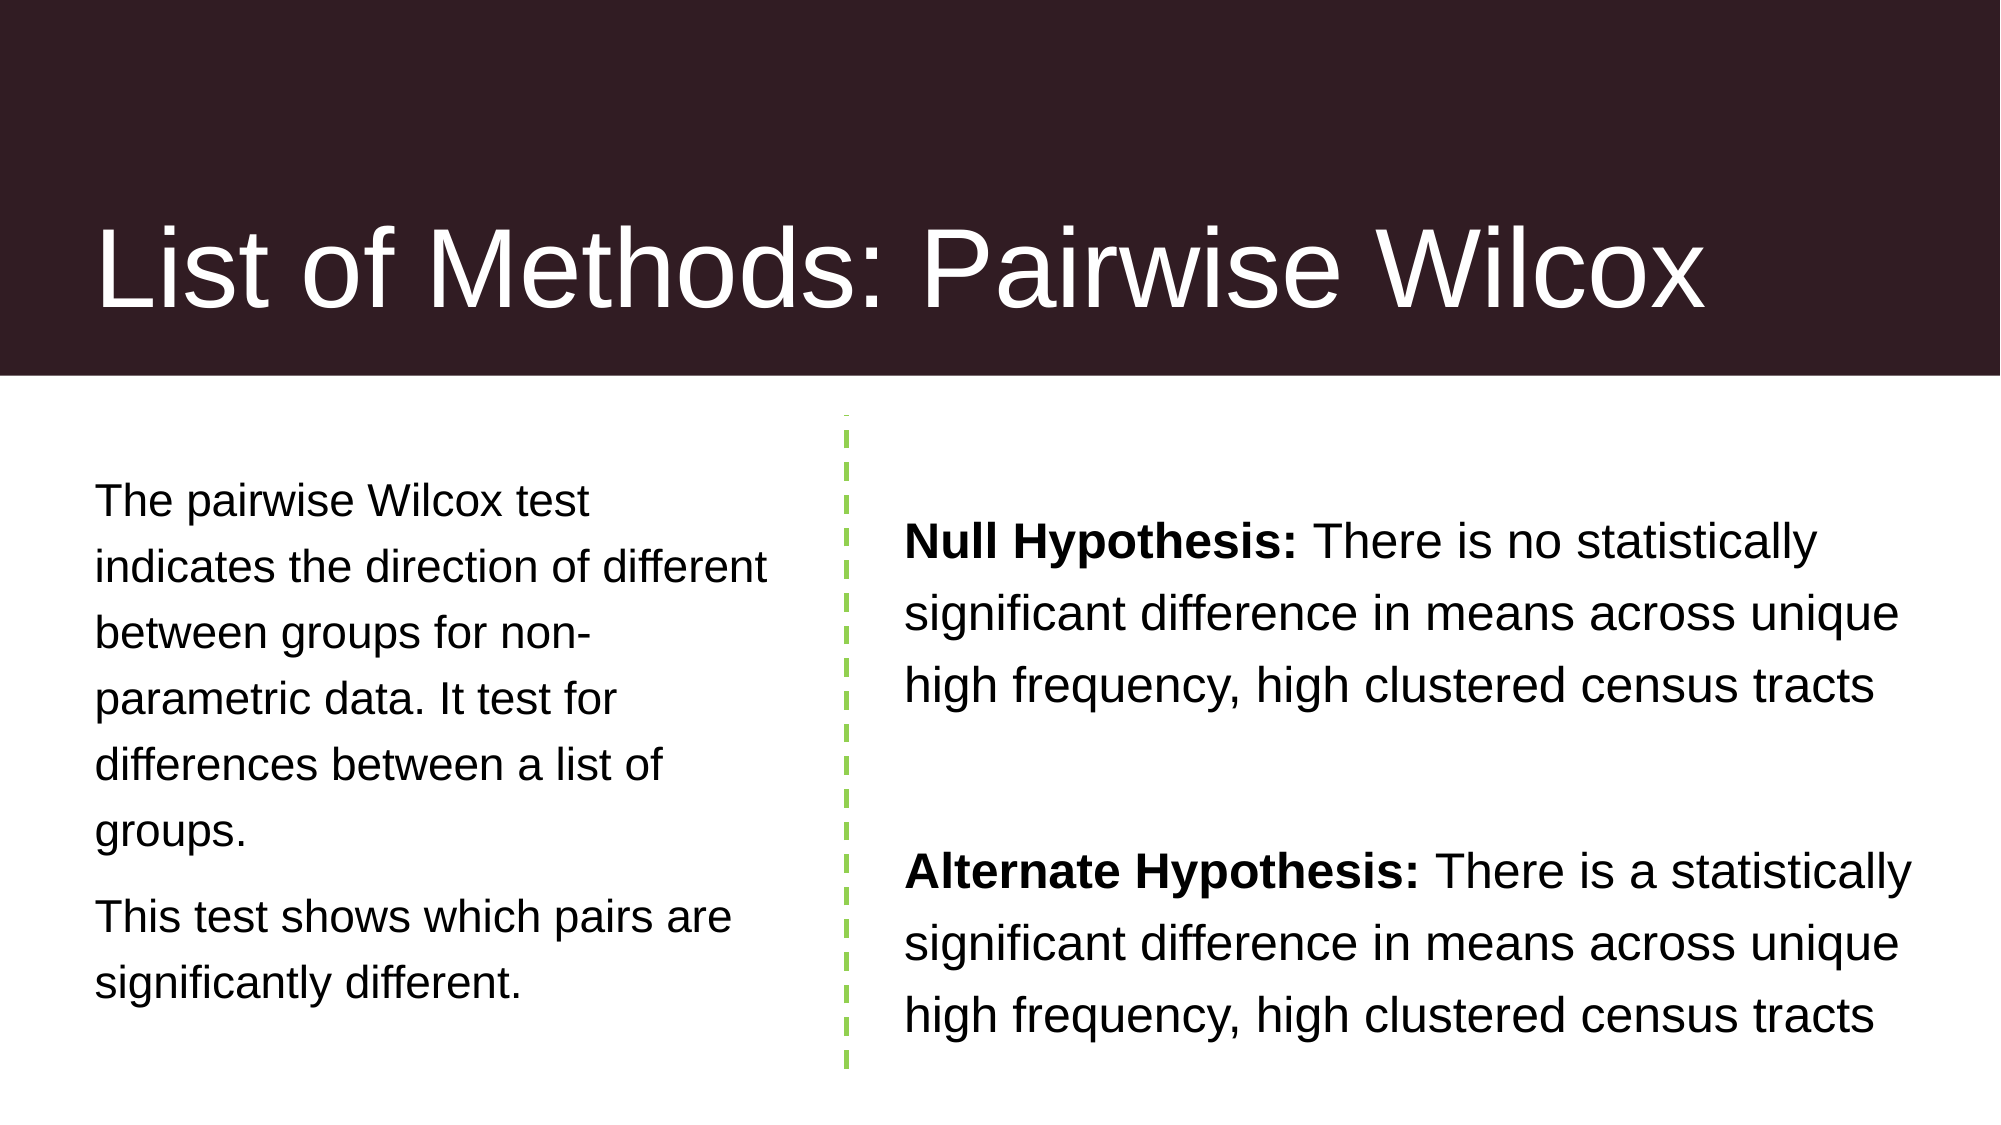

# List of Methods: Pairwise Wilcox
Null Hypothesis: There is no statistically significant difference in means across unique high frequency, high clustered census tracts
The pairwise Wilcox test indicates the direction of different between groups for non-parametric data. It test for differences between a list of groups.
This test shows which pairs are significantly different.
Alternate Hypothesis: There is a statistically significant difference in means across unique high frequency, high clustered census tracts